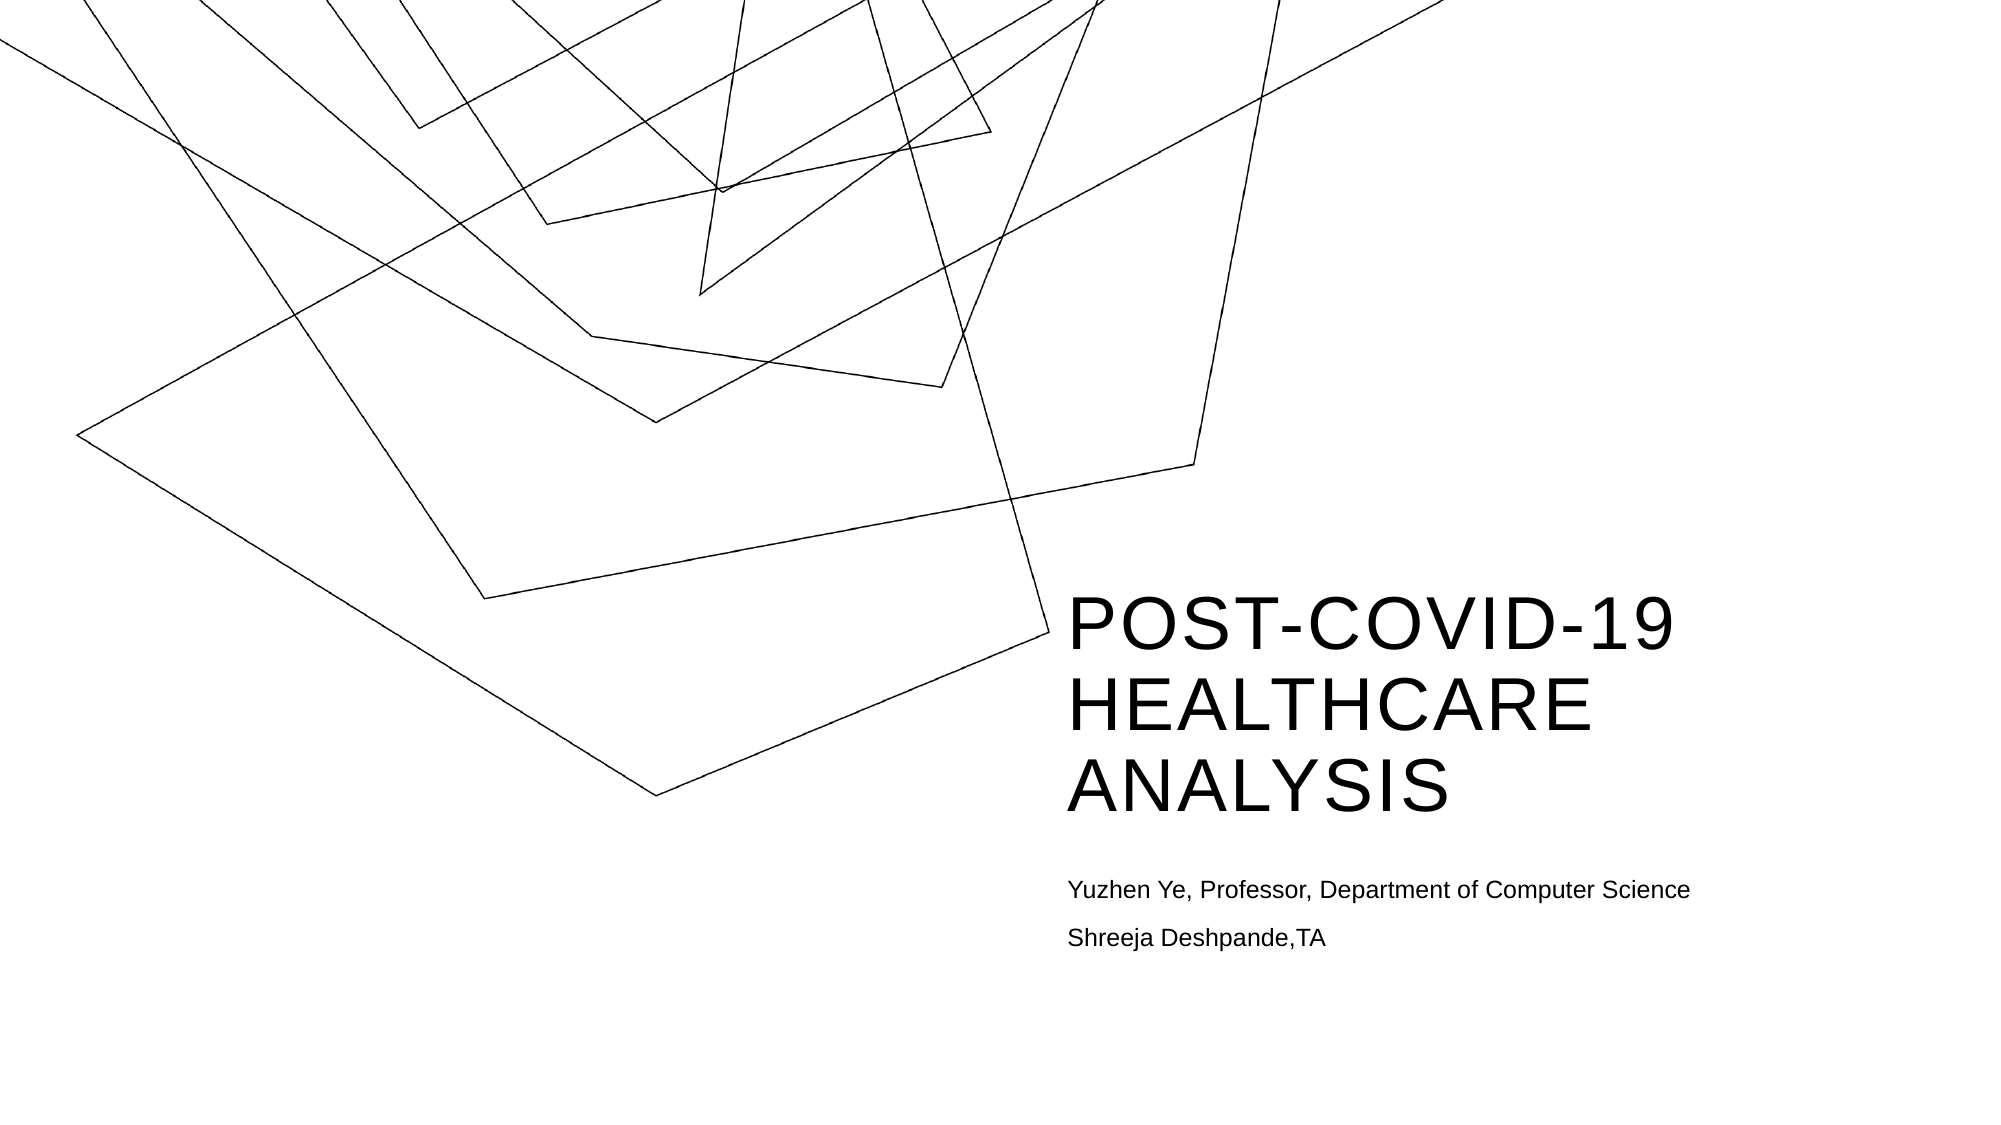

# Post-COVID-19 Healthcare Analysis
Yuzhen Ye, Professor, Department of Computer Science
Shreeja Deshpande,TA